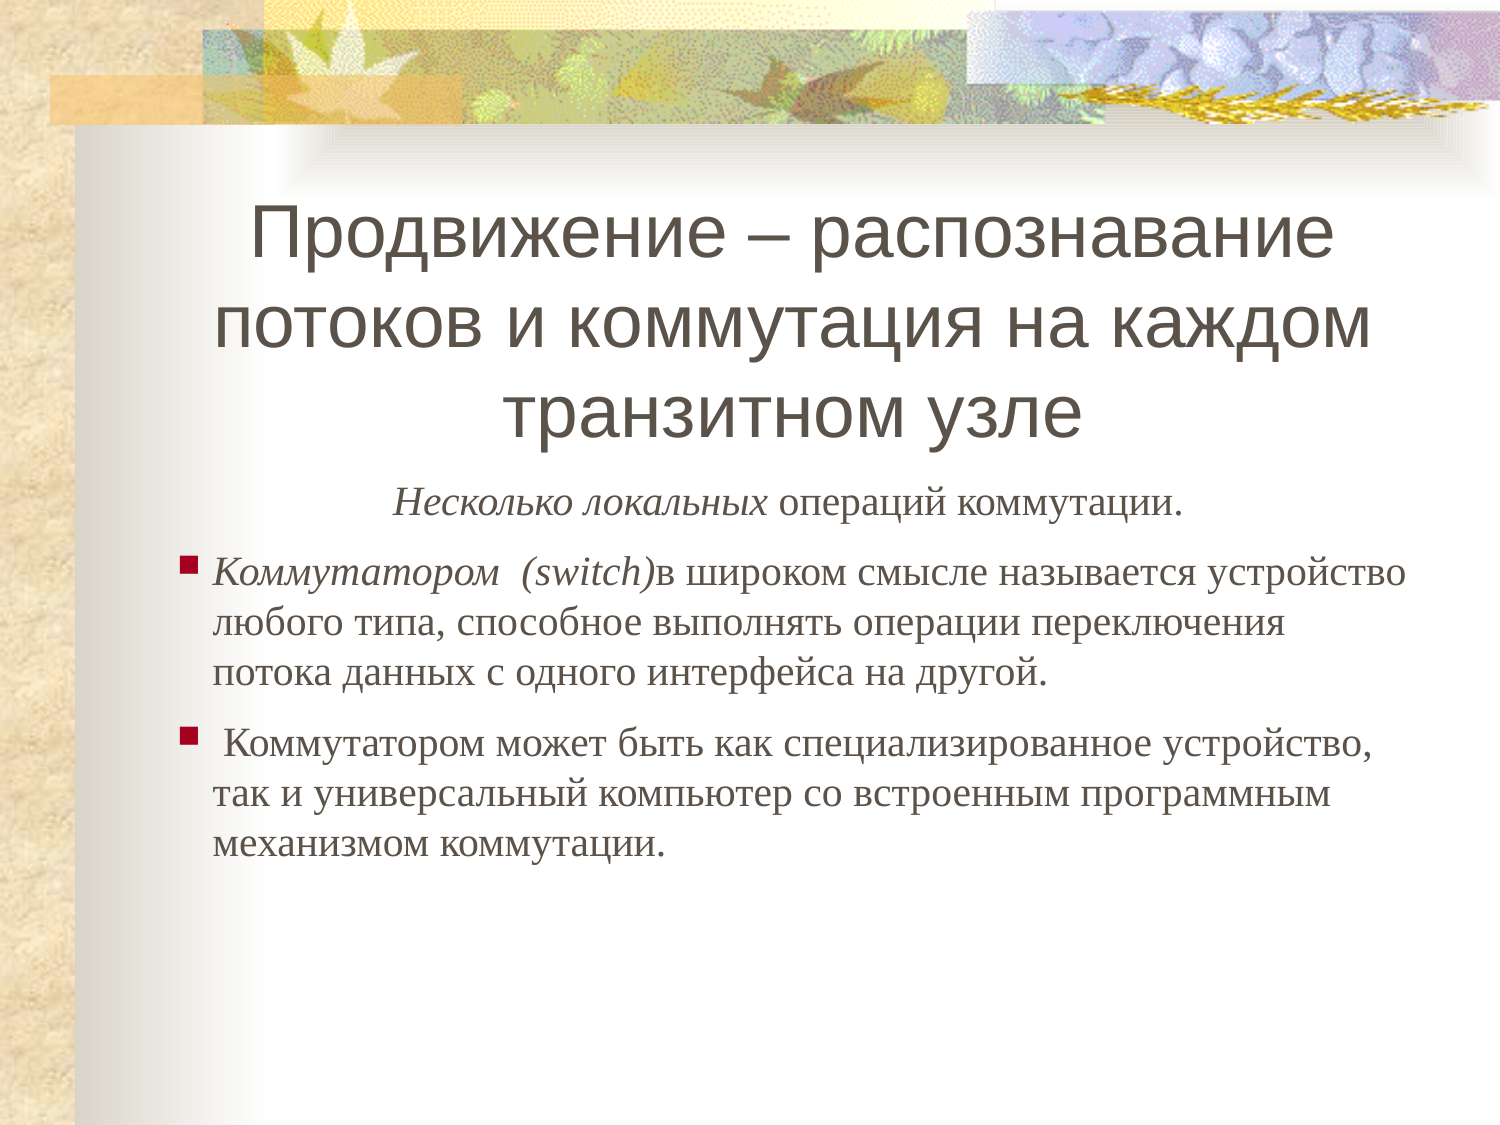

Продвижение – распознавание потоков и коммутация на каждом транзитном узле
Несколько локальных операций коммутации.
Коммутатором  (switch)в широком смысле называется устройство любого типа, способное выполнять операции переключения потока данных с одного интерфейса на другой.
 Коммутатором может быть как специализированное устройство, так и универсальный компьютер со встроенным программным механизмом коммутации.